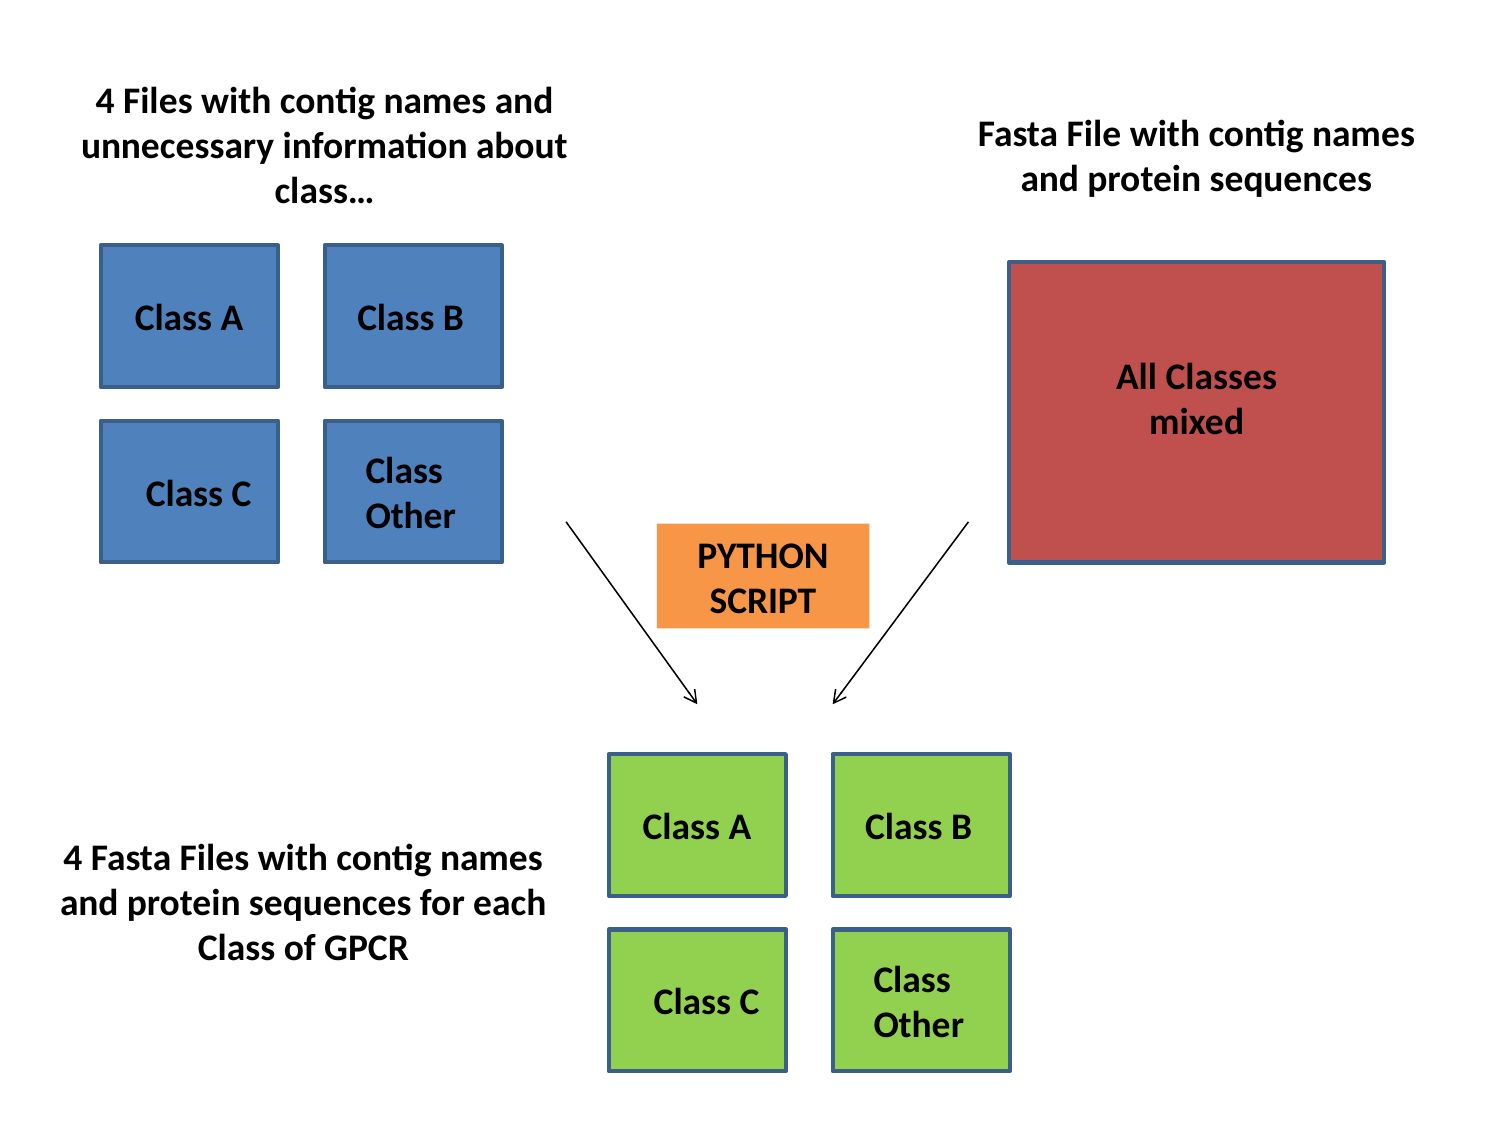

4 Files with contig names and unnecessary information about class…
Fasta File with contig names and protein sequences

Class A
Class B
All Classes mixed

Class
Other
Class C
PYTHON
SCRIPT

Class A
Class B
4 Fasta Files with contig names and protein sequences for each Class of GPCR

Class
Other
Class C